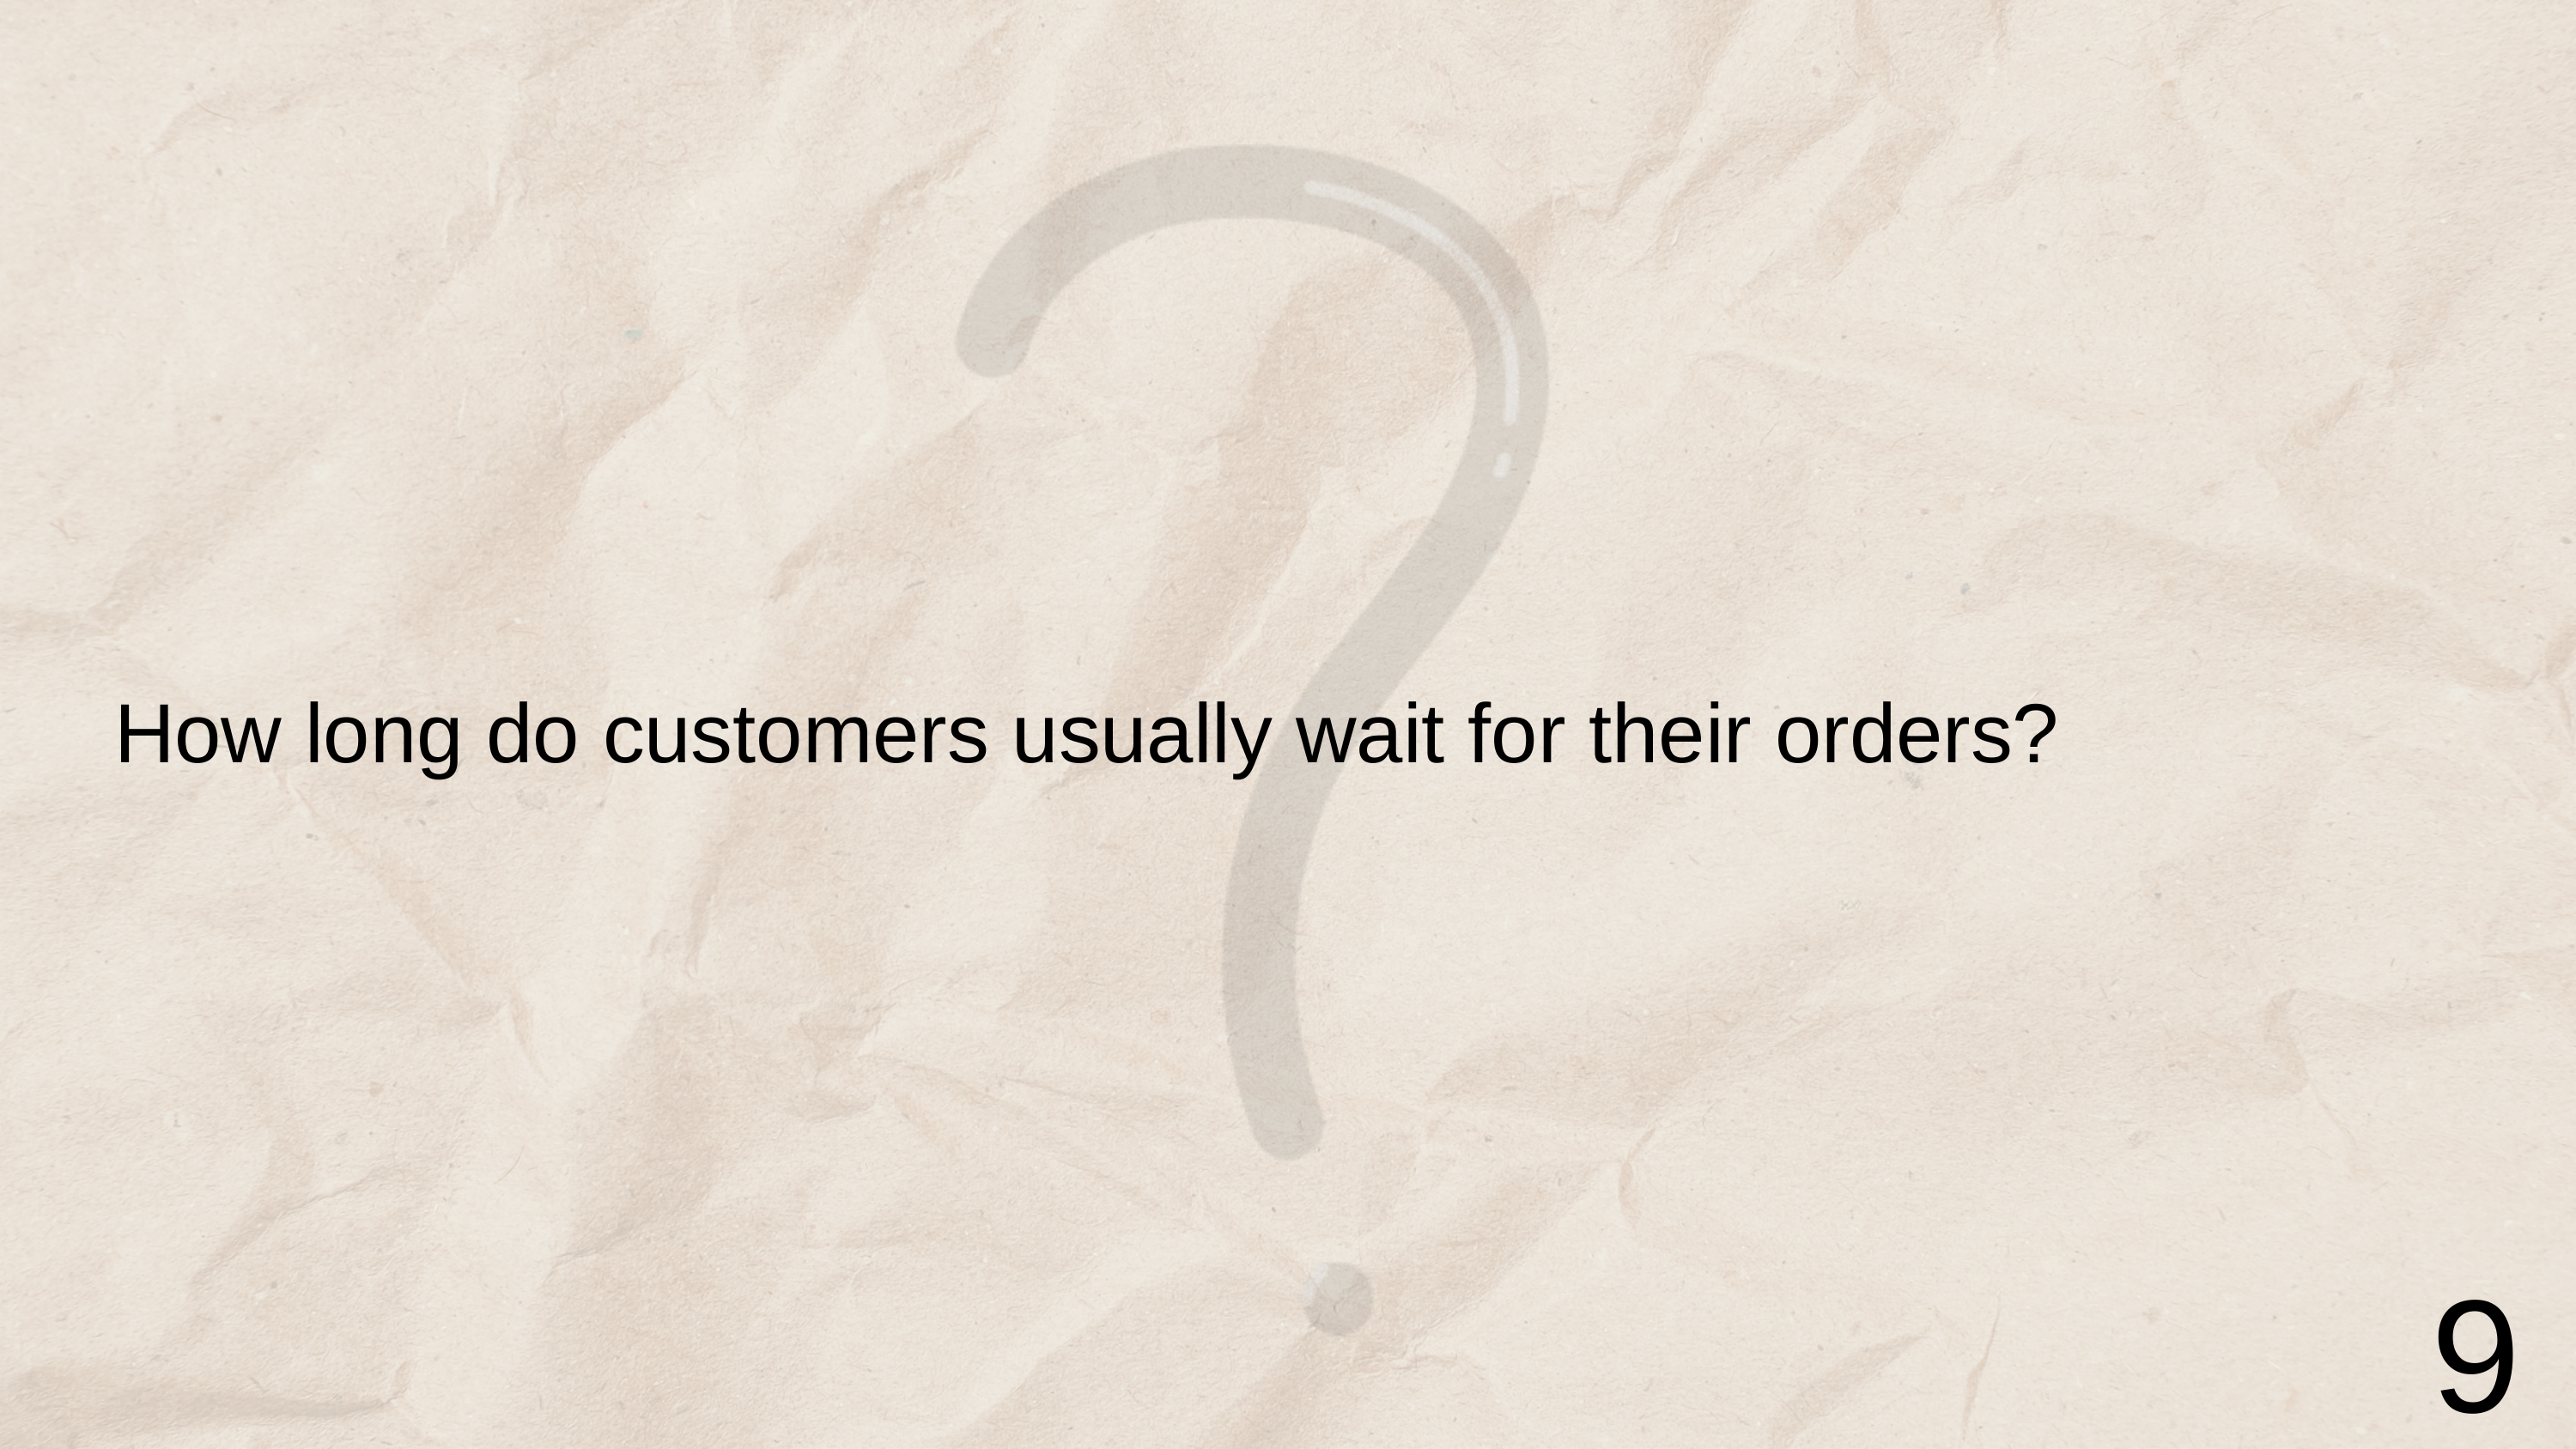

How long do customers usually wait for their orders?
9